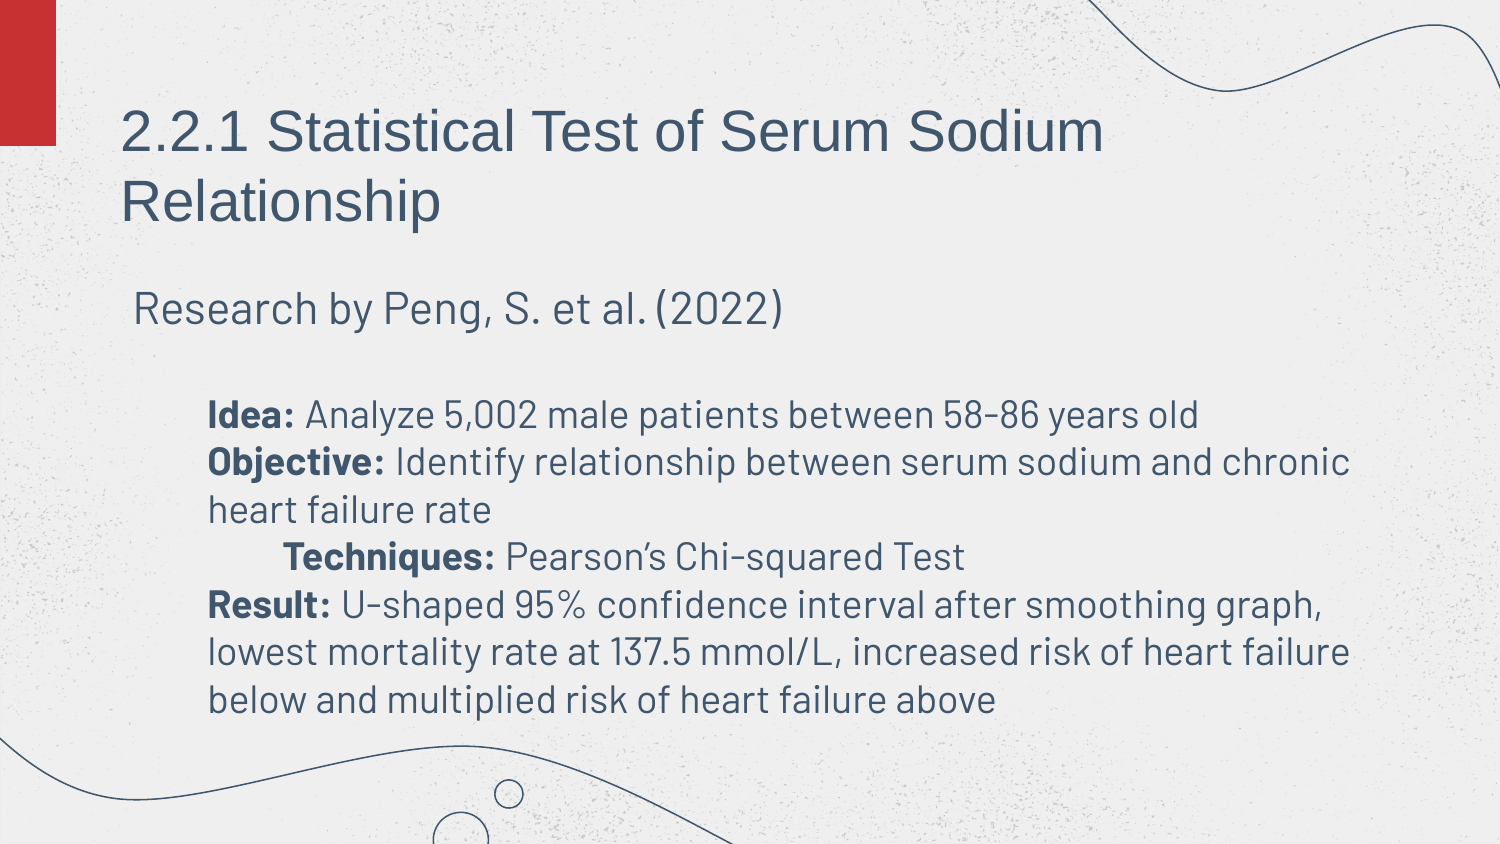

# 2.2.1 Statistical Test of Serum Sodium Relationship
Research by Peng, S. et al. (2022)

Idea: Analyze 5,002 male patients between 58-86 years old
Objective: Identify relationship between serum sodium and chronic heart failure rate
	Techniques: Pearson’s Chi-squared Test
Result: U-shaped 95% confidence interval after smoothing graph, lowest mortality rate at 137.5 mmol/L, increased risk of heart failure below and multiplied risk of heart failure above